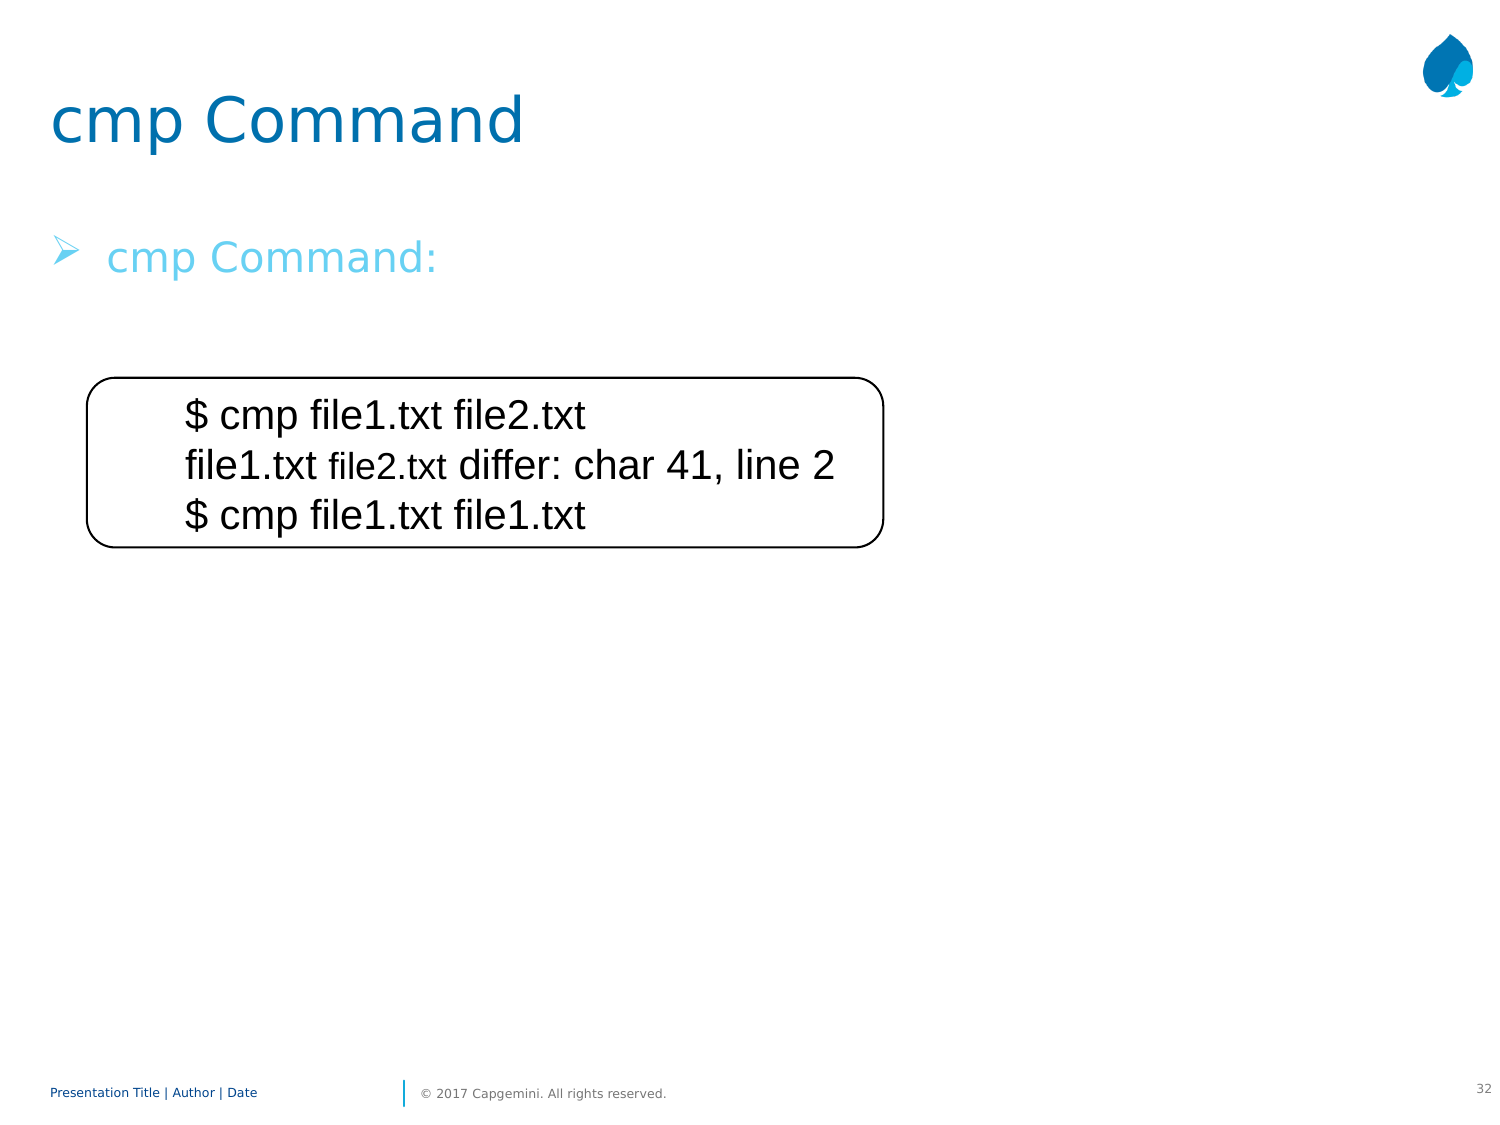

# cmp Command
cmp Command:

$ cmp file1.txt file2.txt
file1.txt file2.txt differ: char 41, line 2
$ cmp file1.txt file1.txt